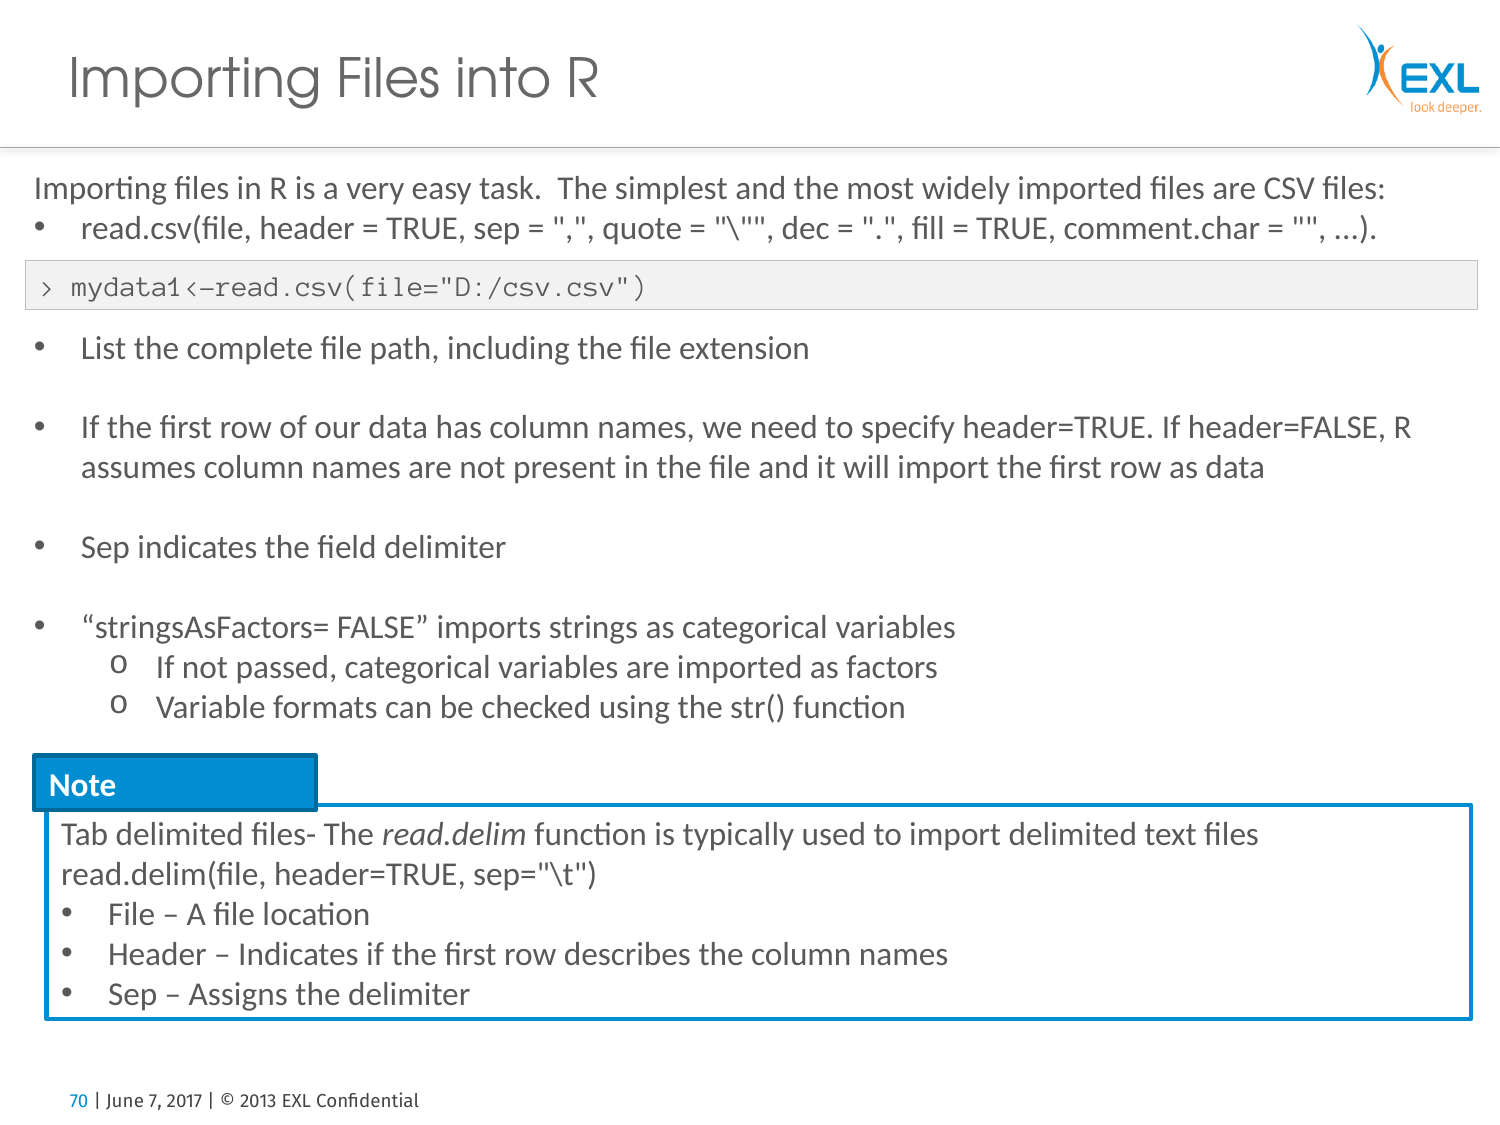

# Importing Files into R
Importing files in R is a very easy task.  The simplest and the most widely imported files are CSV files:
read.csv(file, header = TRUE, sep = ",", quote = "\"", dec = ".", fill = TRUE, comment.char = "", ...).

List the complete file path, including the file extension
If the first row of our data has column names, we need to specify header=TRUE. If header=FALSE, R assumes column names are not present in the file and it will import the first row as data
Sep indicates the field delimiter

“stringsAsFactors= FALSE” imports strings as categorical variables
If not passed, categorical variables are imported as factors
Variable formats can be checked using the str() function
> mydata1<-read.csv(file="D:/csv.csv")
Note
Tab delimited files- The read.delim function is typically used to import delimited text files
read.delim(file, header=TRUE, sep="\t")
File – A file location
Header – Indicates if the first row describes the column names
Sep – Assigns the delimiter